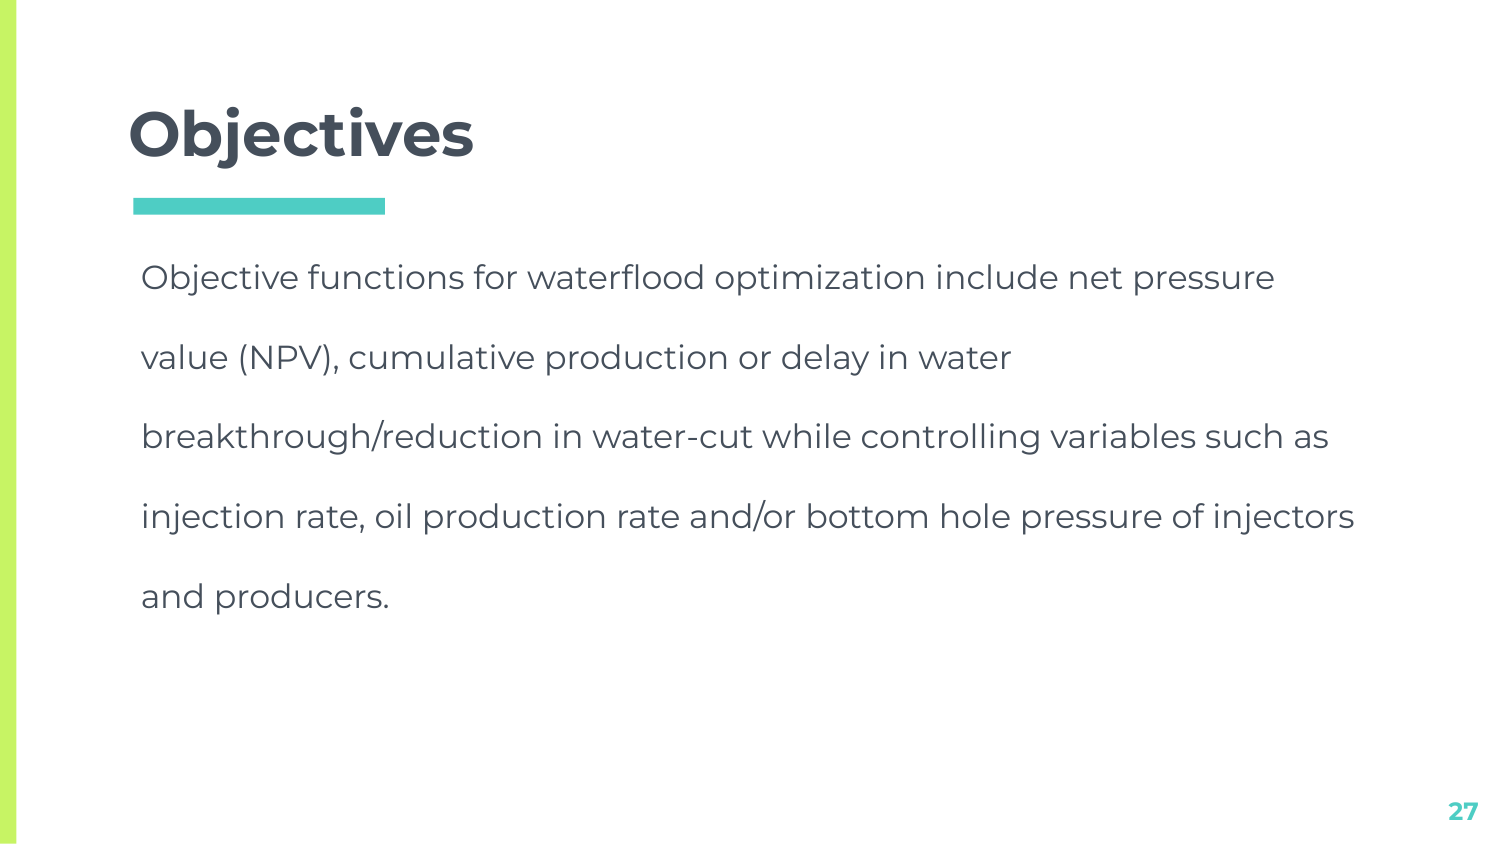

# Objectives
Objective functions for waterflood optimization include net pressure value (NPV), cumulative production or delay in water breakthrough/reduction in water-cut while controlling variables such as injection rate, oil production rate and/or bottom hole pressure of injectors and producers.
27